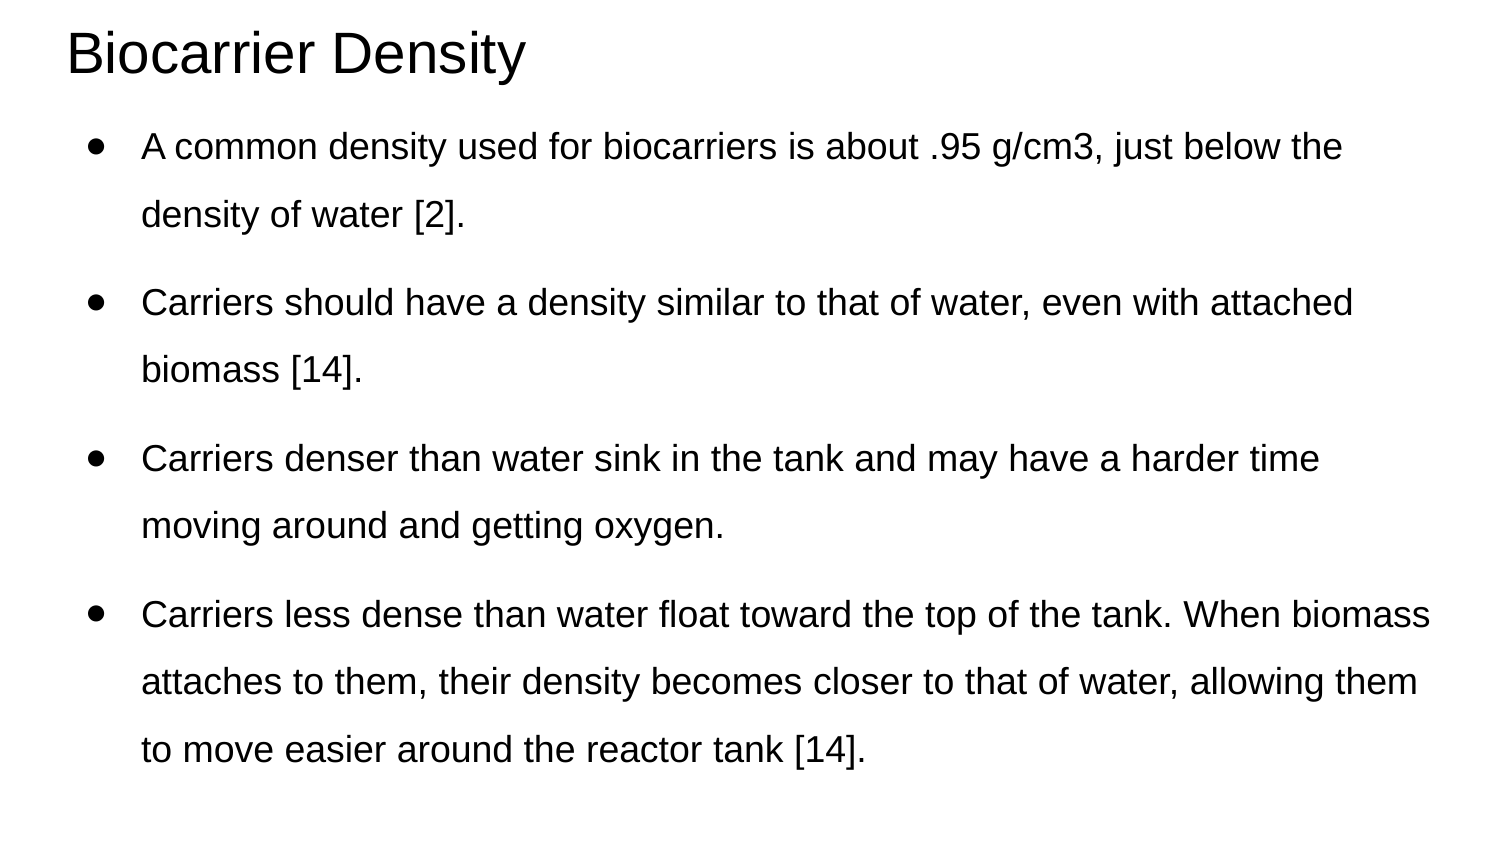

# Biocarrier Density
A common density used for biocarriers is about .95 g/cm3, just below the density of water [2].
Carriers should have a density similar to that of water, even with attached biomass [14].
Carriers denser than water sink in the tank and may have a harder time moving around and getting oxygen.
Carriers less dense than water float toward the top of the tank. When biomass attaches to them, their density becomes closer to that of water, allowing them to move easier around the reactor tank [14].